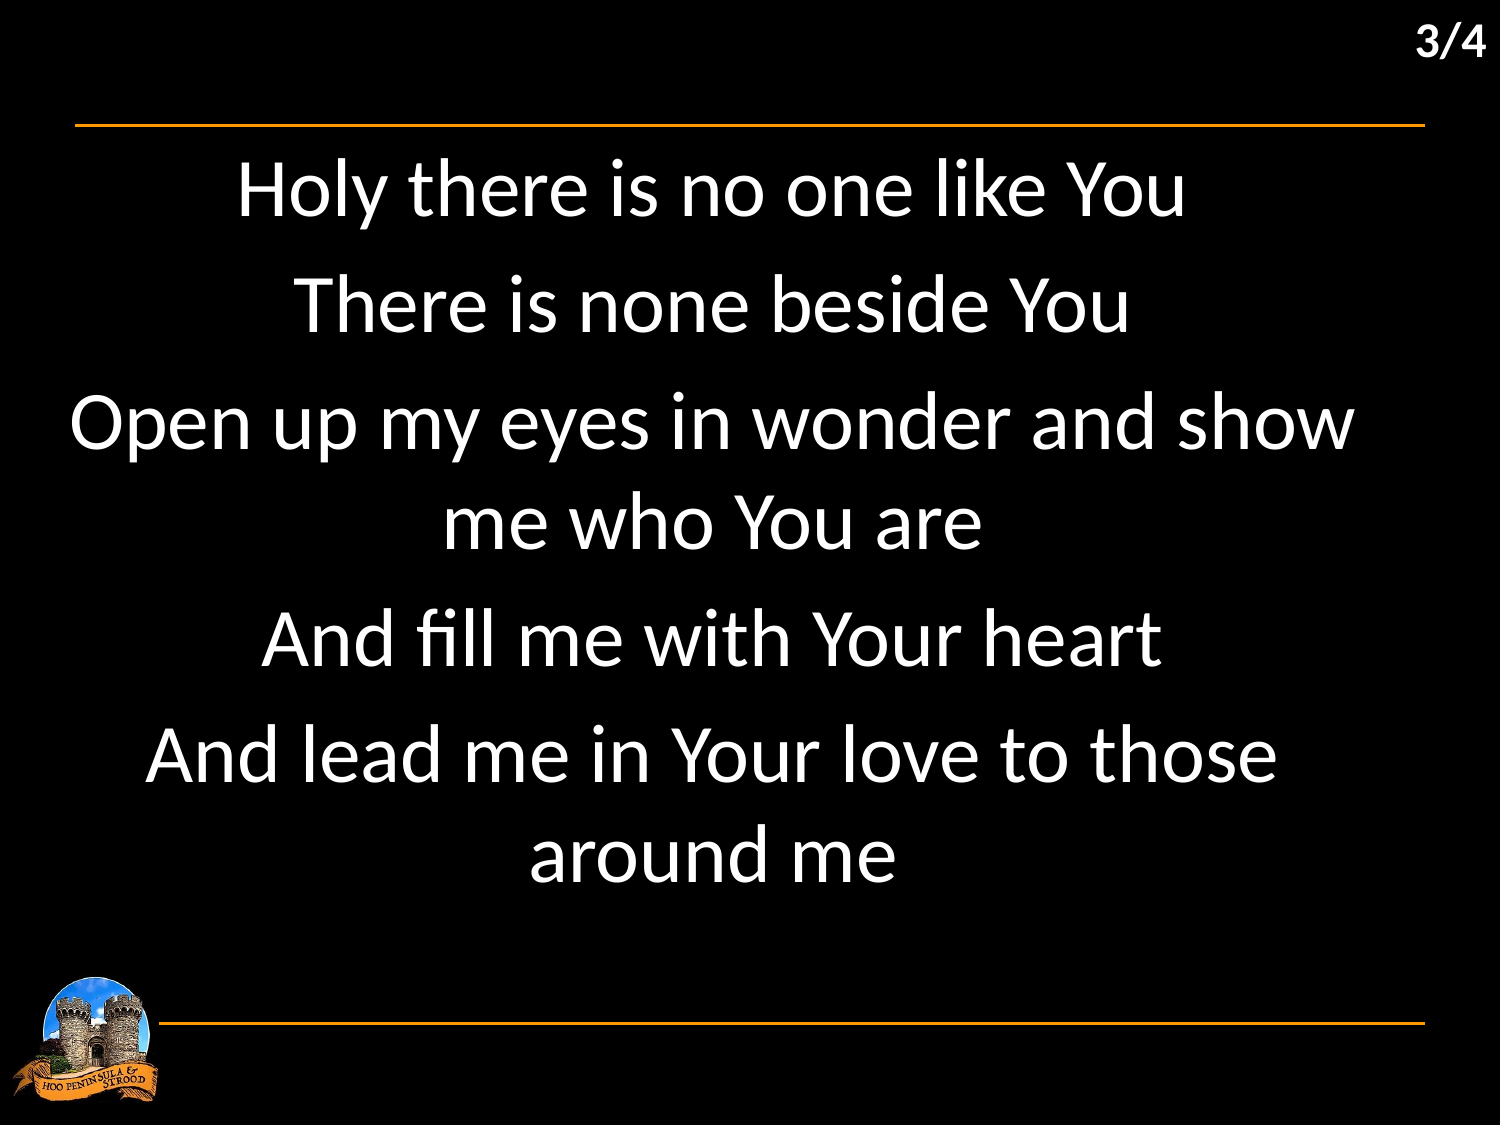

3/4
Holy there is no one like You
There is none beside You
Open up my eyes in wonder and show me who You are
And fill me with Your heart
And lead me in Your love to those around me